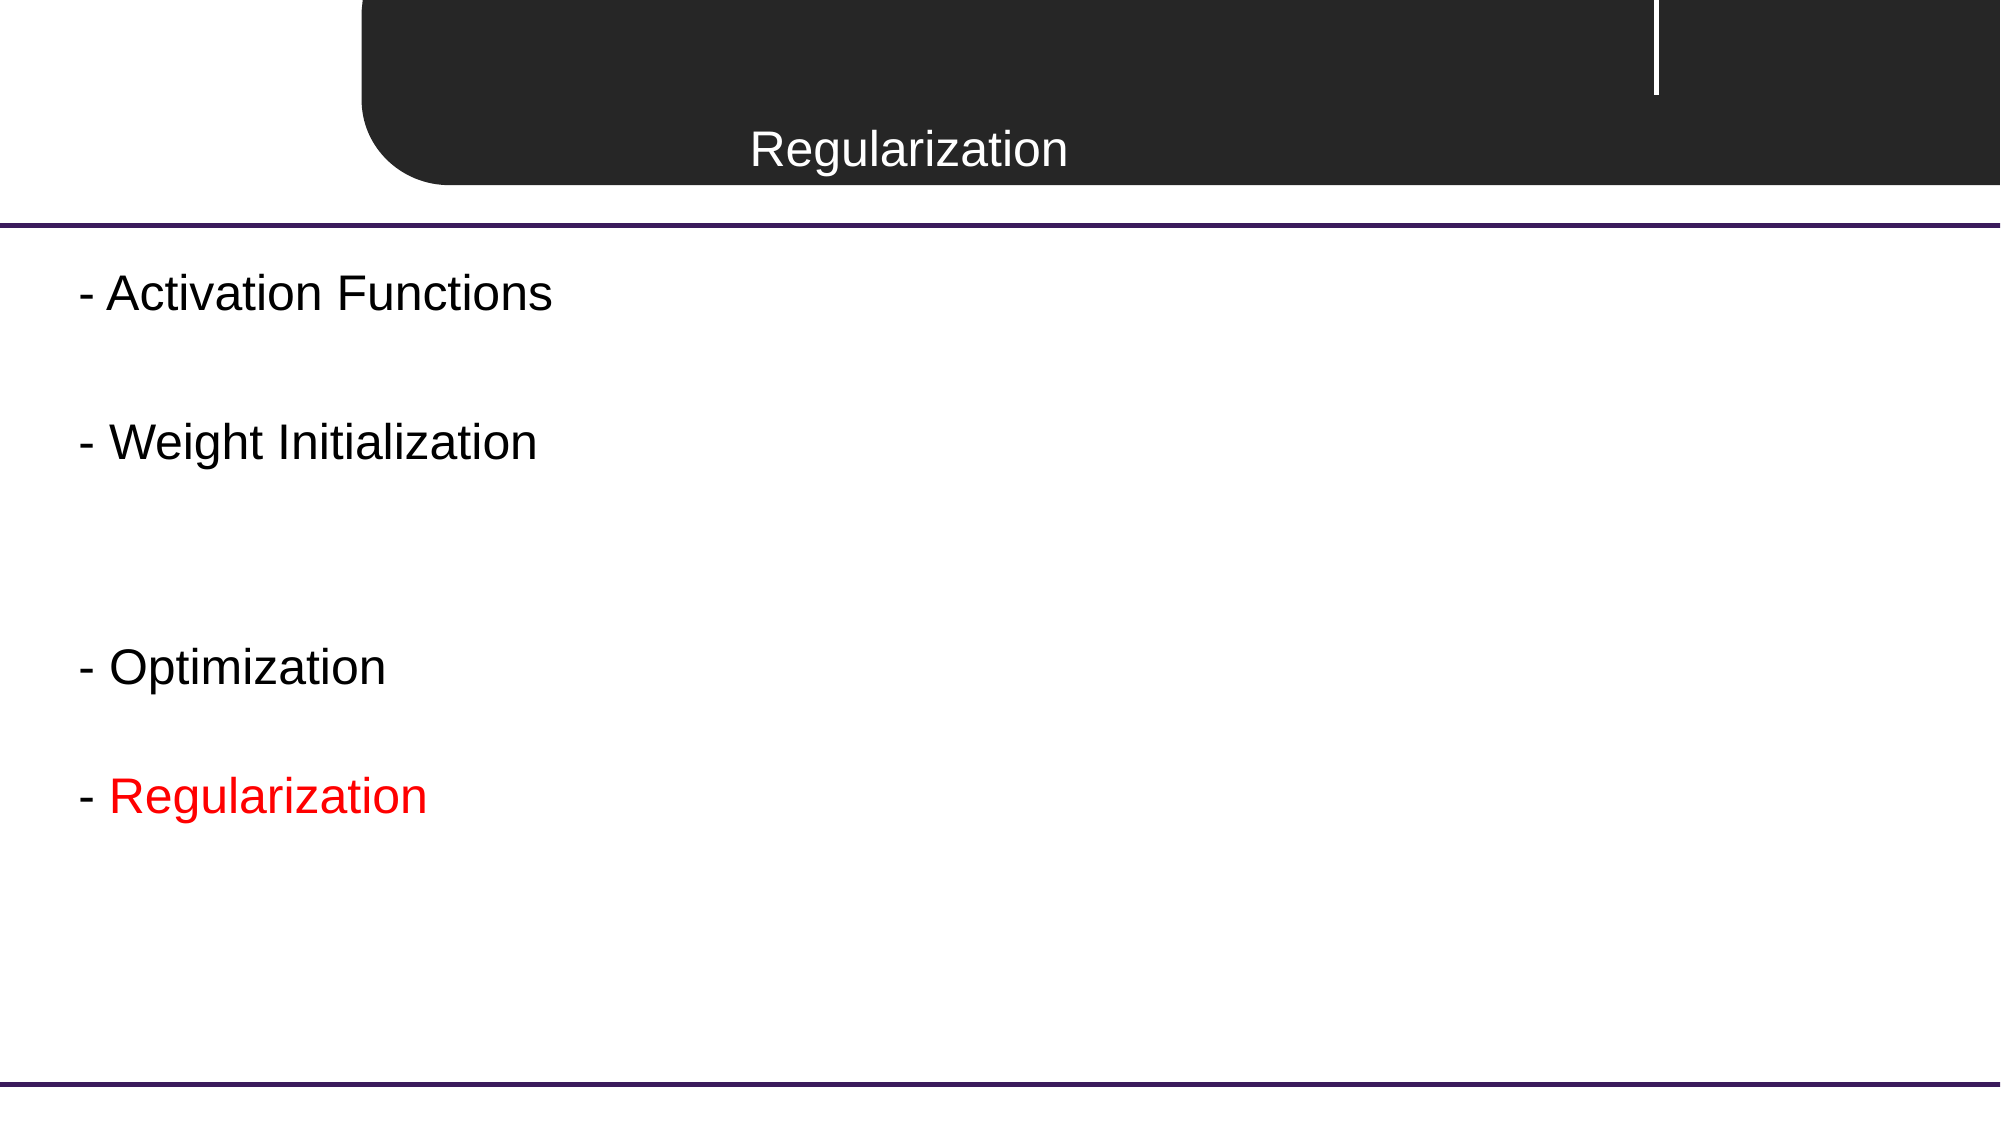

Unit  05 ㅣ Regularization
- Activation Functions

- Weight Initialization

- Optimization
- Regularization